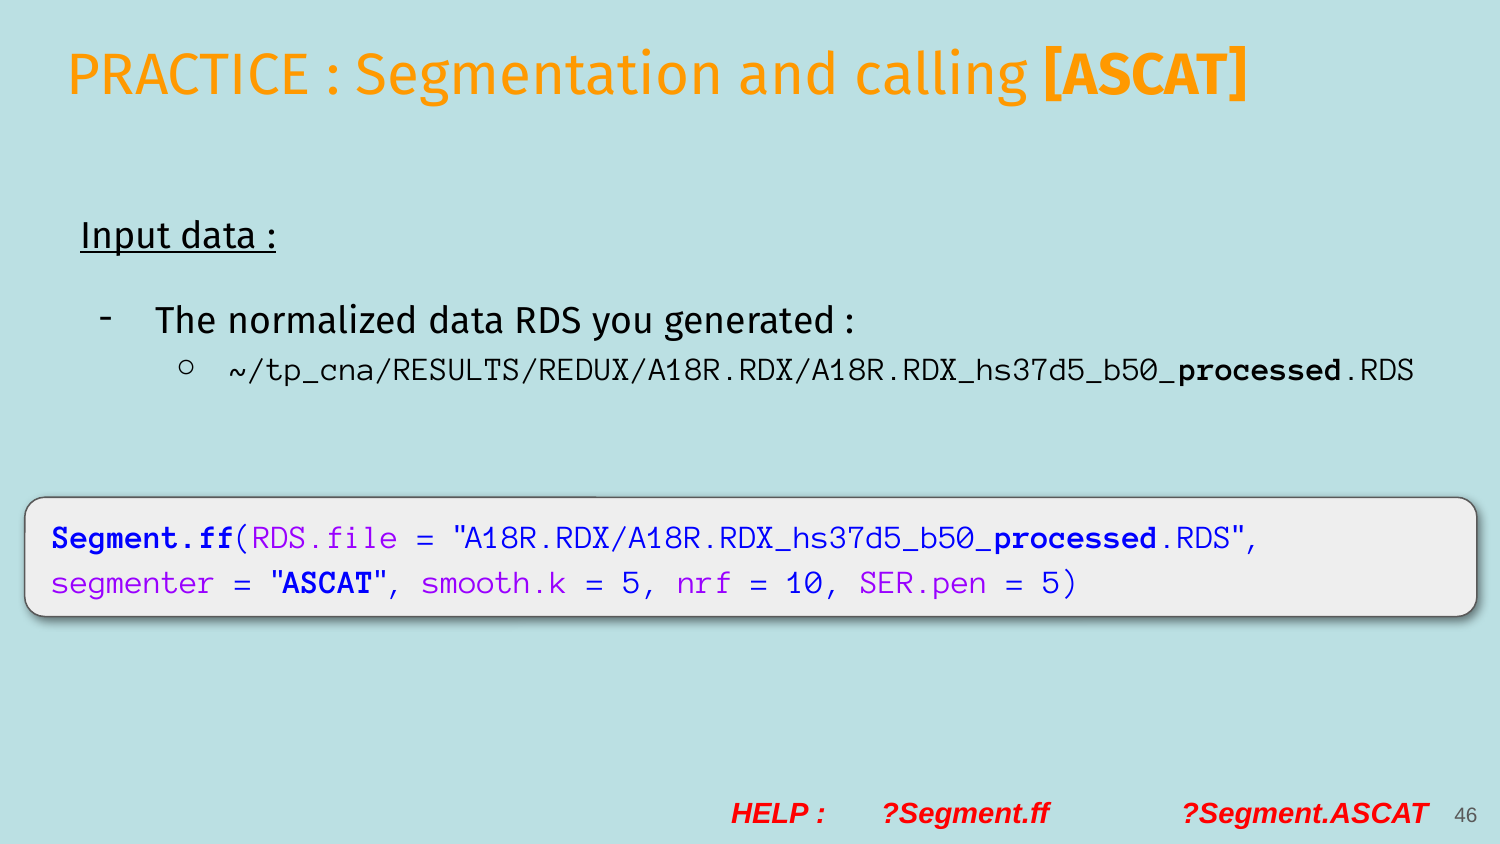

# PRACTICE : Segmentation and calling [ASCAT]

Input data :
The normalized data RDS you generated :
~/tp_cna/RESULTS/REDUX/A18R.RDX/A18R.RDX_hs37d5_b50_processed.RDS
Segment.ff(RDS.file = "A18R.RDX/A18R.RDX_hs37d5_b50_processed.RDS", segmenter = "ASCAT", smooth.k = 5, nrf = 10, SER.pen = 5)

46
HELP :	?Segment.ff	?Segment.ASCAT